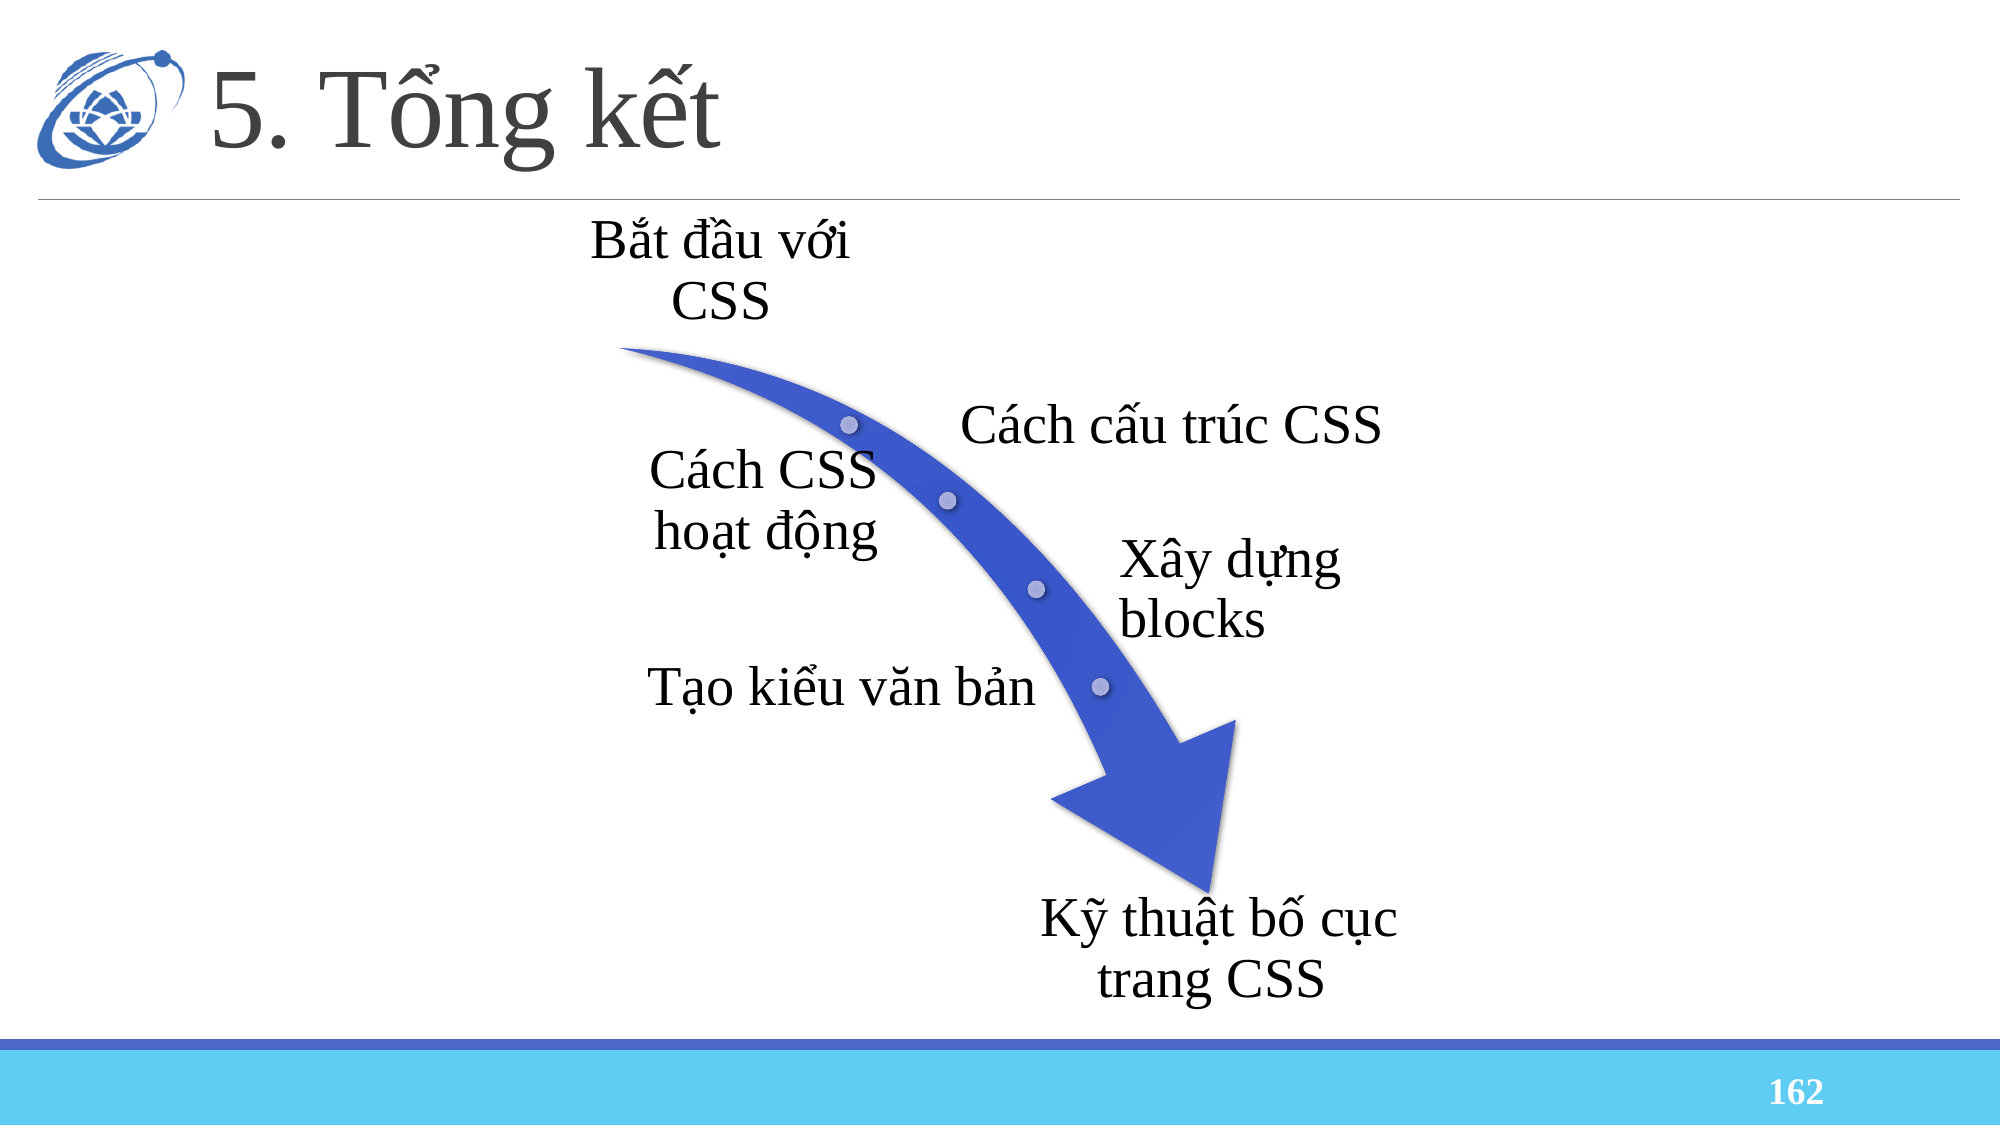

# 5. Tổng kết
Bắt đầu với CSS
Cách cấu trúc CSS
Cách CSS hoạt động
Xây dựng blocks
Tạo kiểu văn bản
Kỹ thuật bố cục trang CSS
162